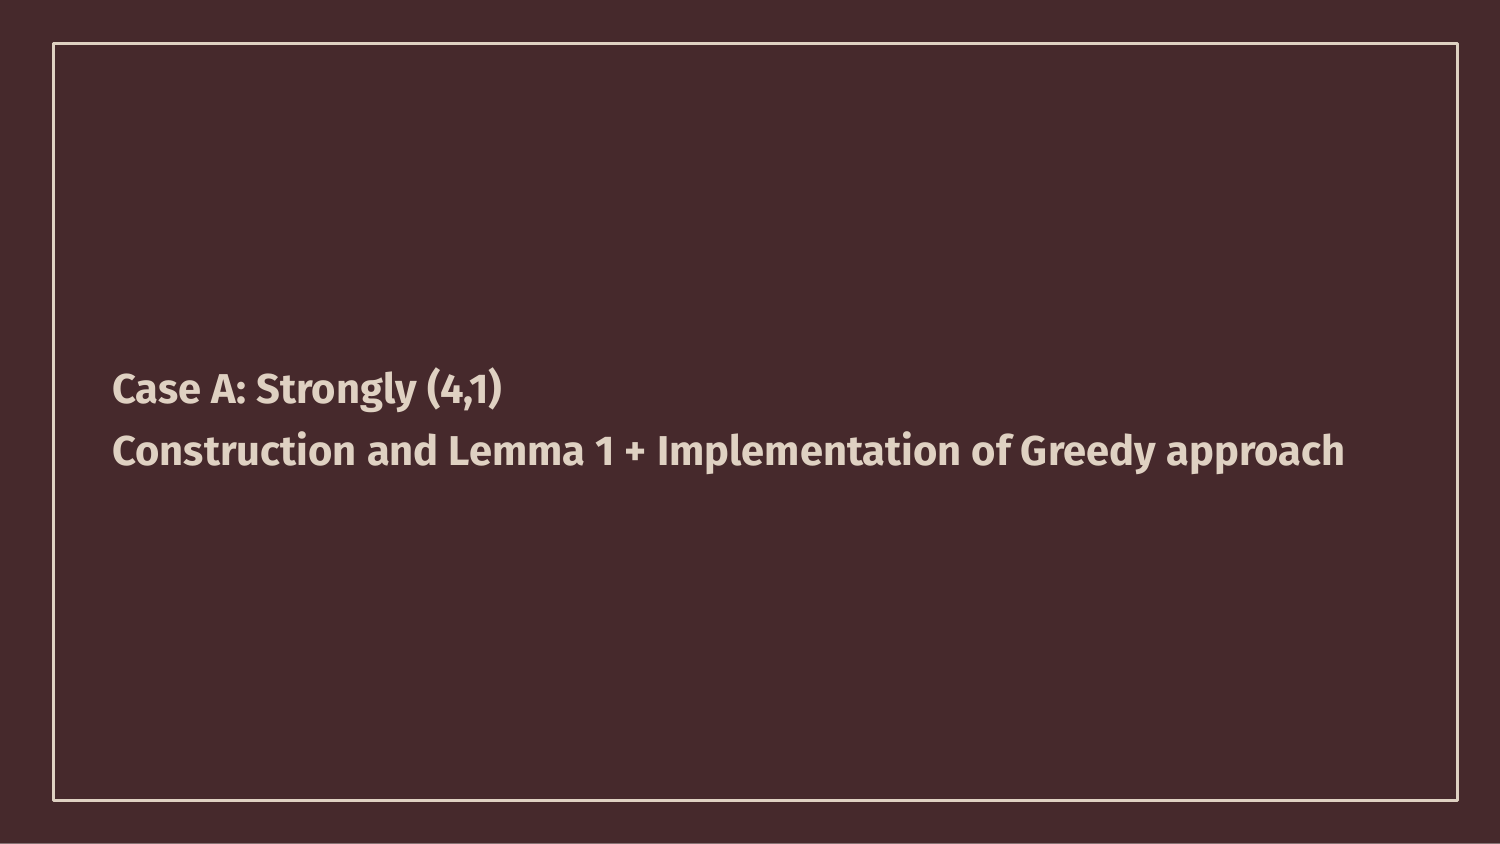

Case A: Strongly (4,1)
Construction and Lemma 1 + Implementation of Greedy approach